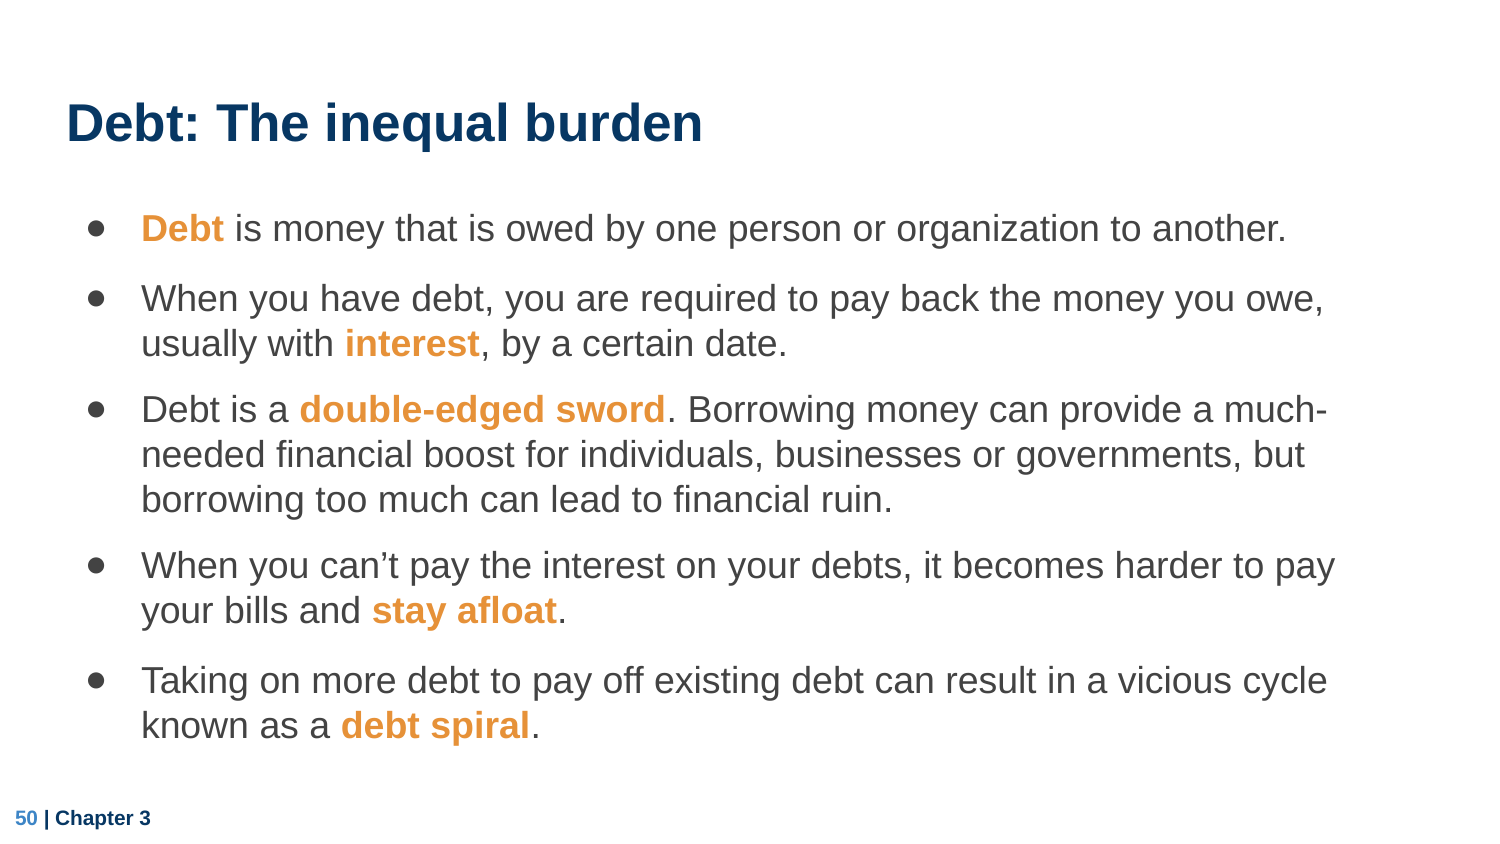

# Debt: The inequal burden
Debt is money that is owed by one person or organization to another.
When you have debt, you are required to pay back the money you owe, usually with interest, by a certain date.
Debt is a double-edged sword. Borrowing money can provide a much-needed financial boost for individuals, businesses or governments, but borrowing too much can lead to financial ruin.
When you can’t pay the interest on your debts, it becomes harder to pay your bills and stay afloat.
Taking on more debt to pay off existing debt can result in a vicious cycle known as a debt spiral.
50 | Chapter 3